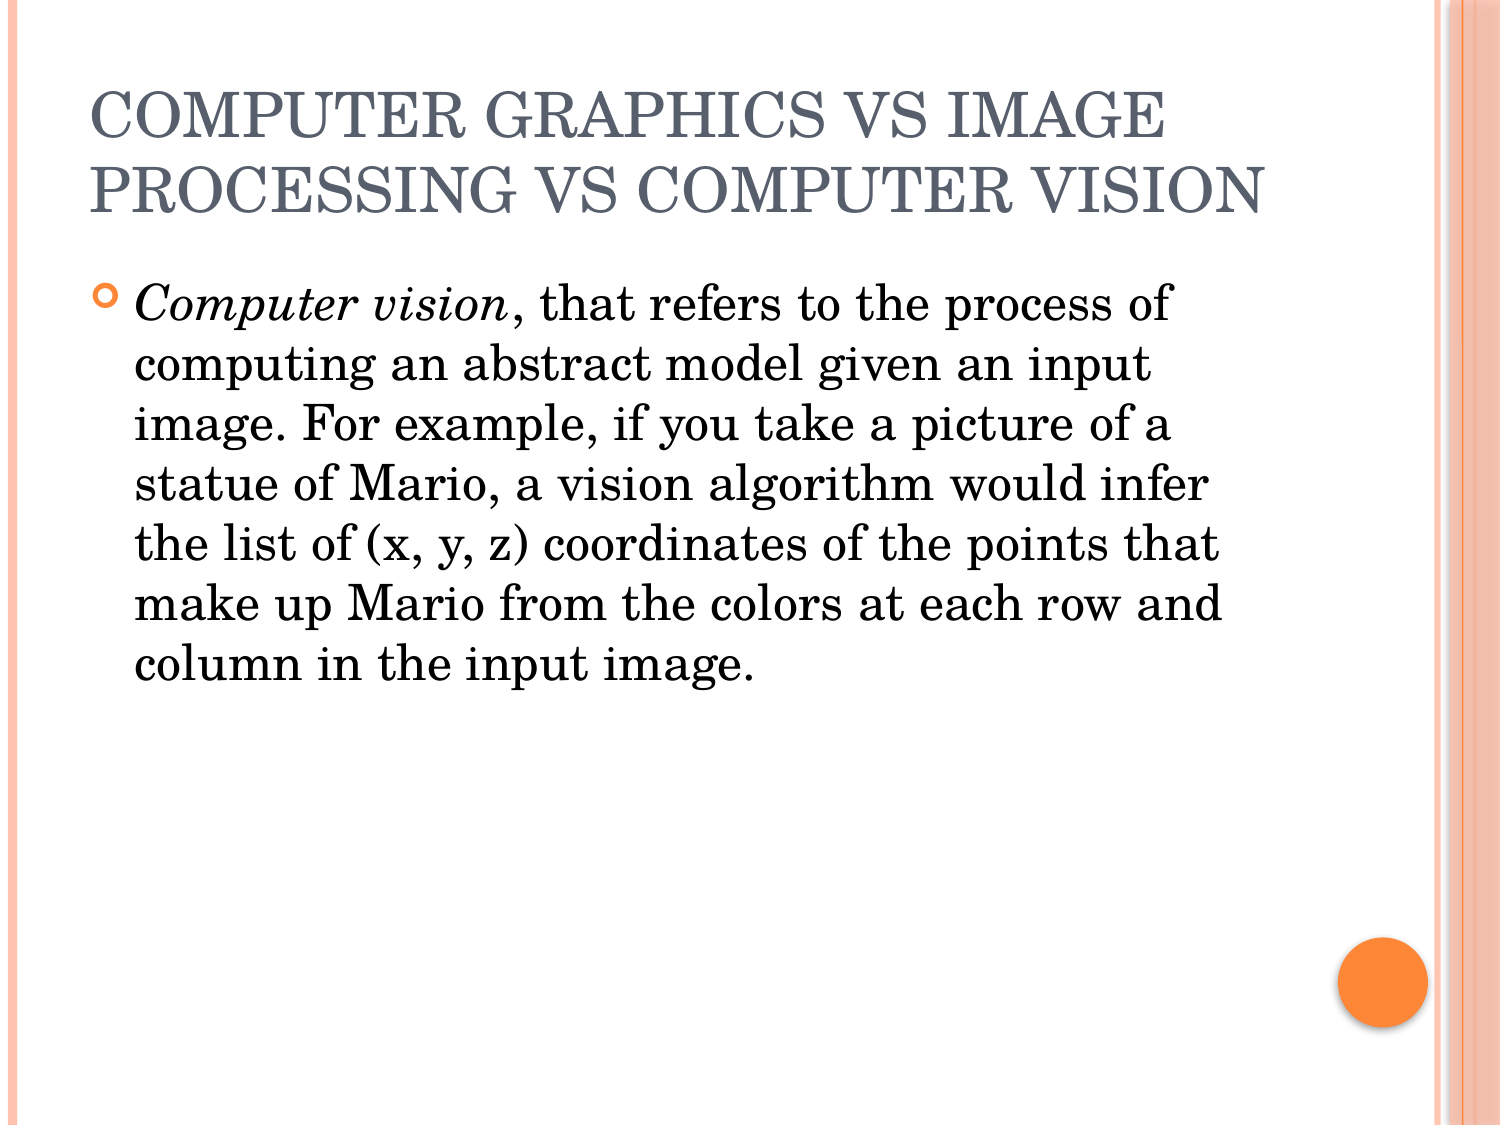

# Computer Graphics Vs Image Processing Vs Computer Vision
Computer vision, that refers to the process of computing an abstract model given an input image. For example, if you take a picture of a statue of Mario, a vision algorithm would infer the list of (x, y, z) coordinates of the points that make up Mario from the colors at each row and column in the input image.